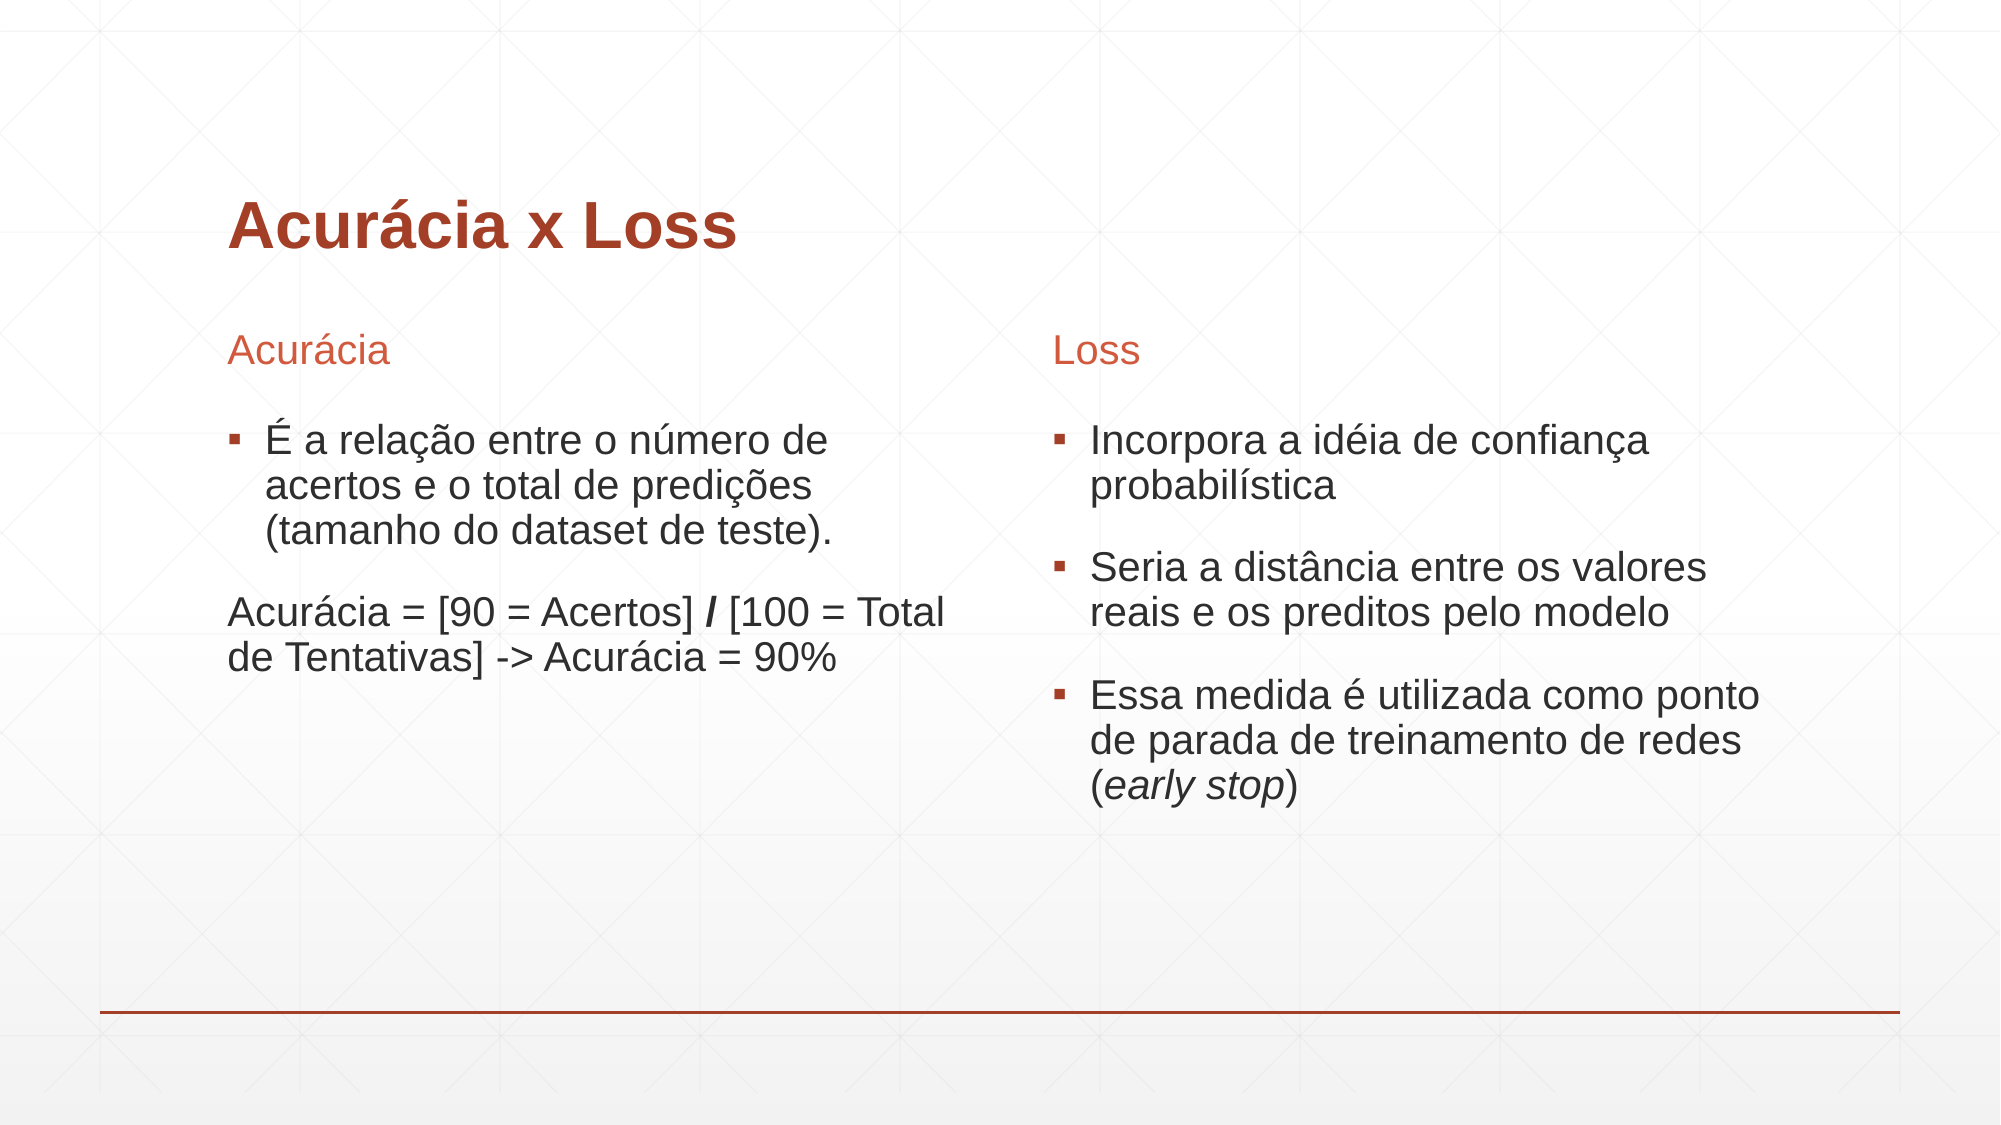

# Acurácia x Loss
Acurácia
Loss
É a relação entre o número de acertos e o total de predições (tamanho do dataset de teste).
Acurácia = [90 = Acertos] / [100 = Total de Tentativas] -> Acurácia = 90%
Incorpora a idéia de confiança probabilística
Seria a distância entre os valores reais e os preditos pelo modelo
Essa medida é utilizada como ponto de parada de treinamento de redes (early stop)